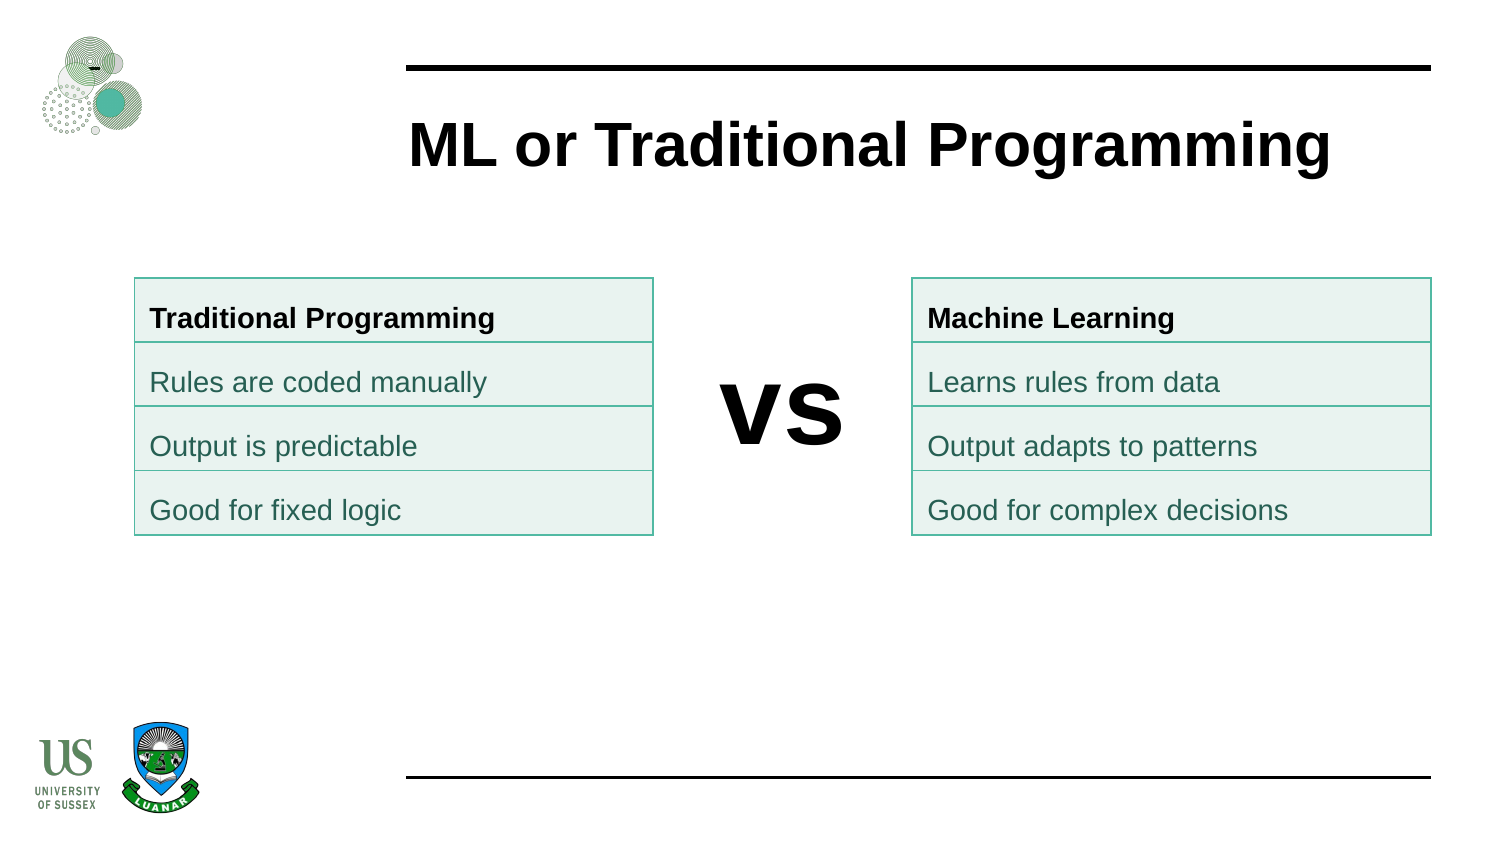

# ML or Traditional Programming
| Traditional Programming |
| --- |
| Rules are coded manually |
| Output is predictable |
| Good for fixed logic |
| Machine Learning |
| --- |
| Learns rules from data |
| Output adapts to patterns |
| Good for complex decisions |
vs